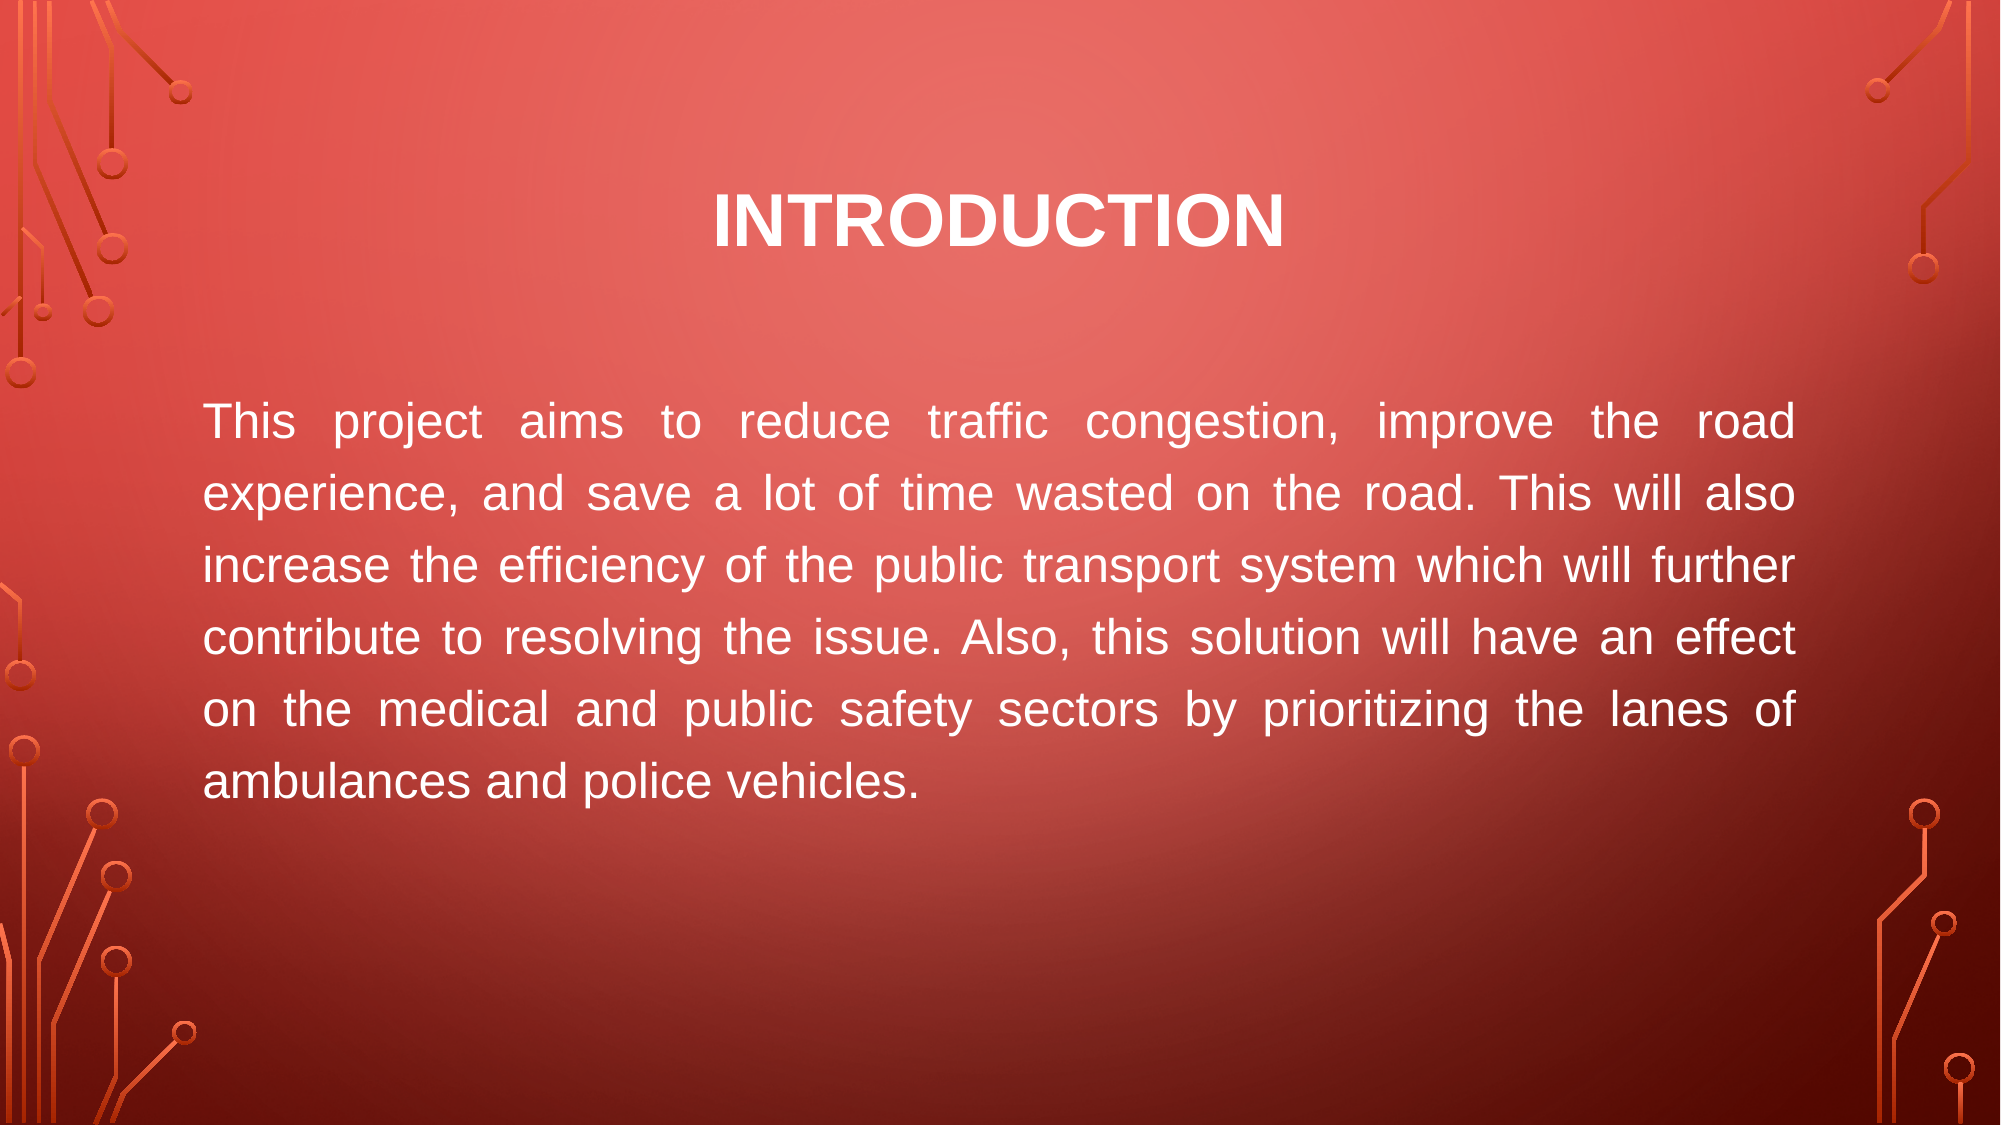

# introduction
This project aims to reduce traffic congestion, improve the road experience, and save a lot of time wasted on the road. This will also increase the efficiency of the public transport system which will further contribute to resolving the issue. Also, this solution will have an effect on the medical and public safety sectors by prioritizing the lanes of ambulances and police vehicles.